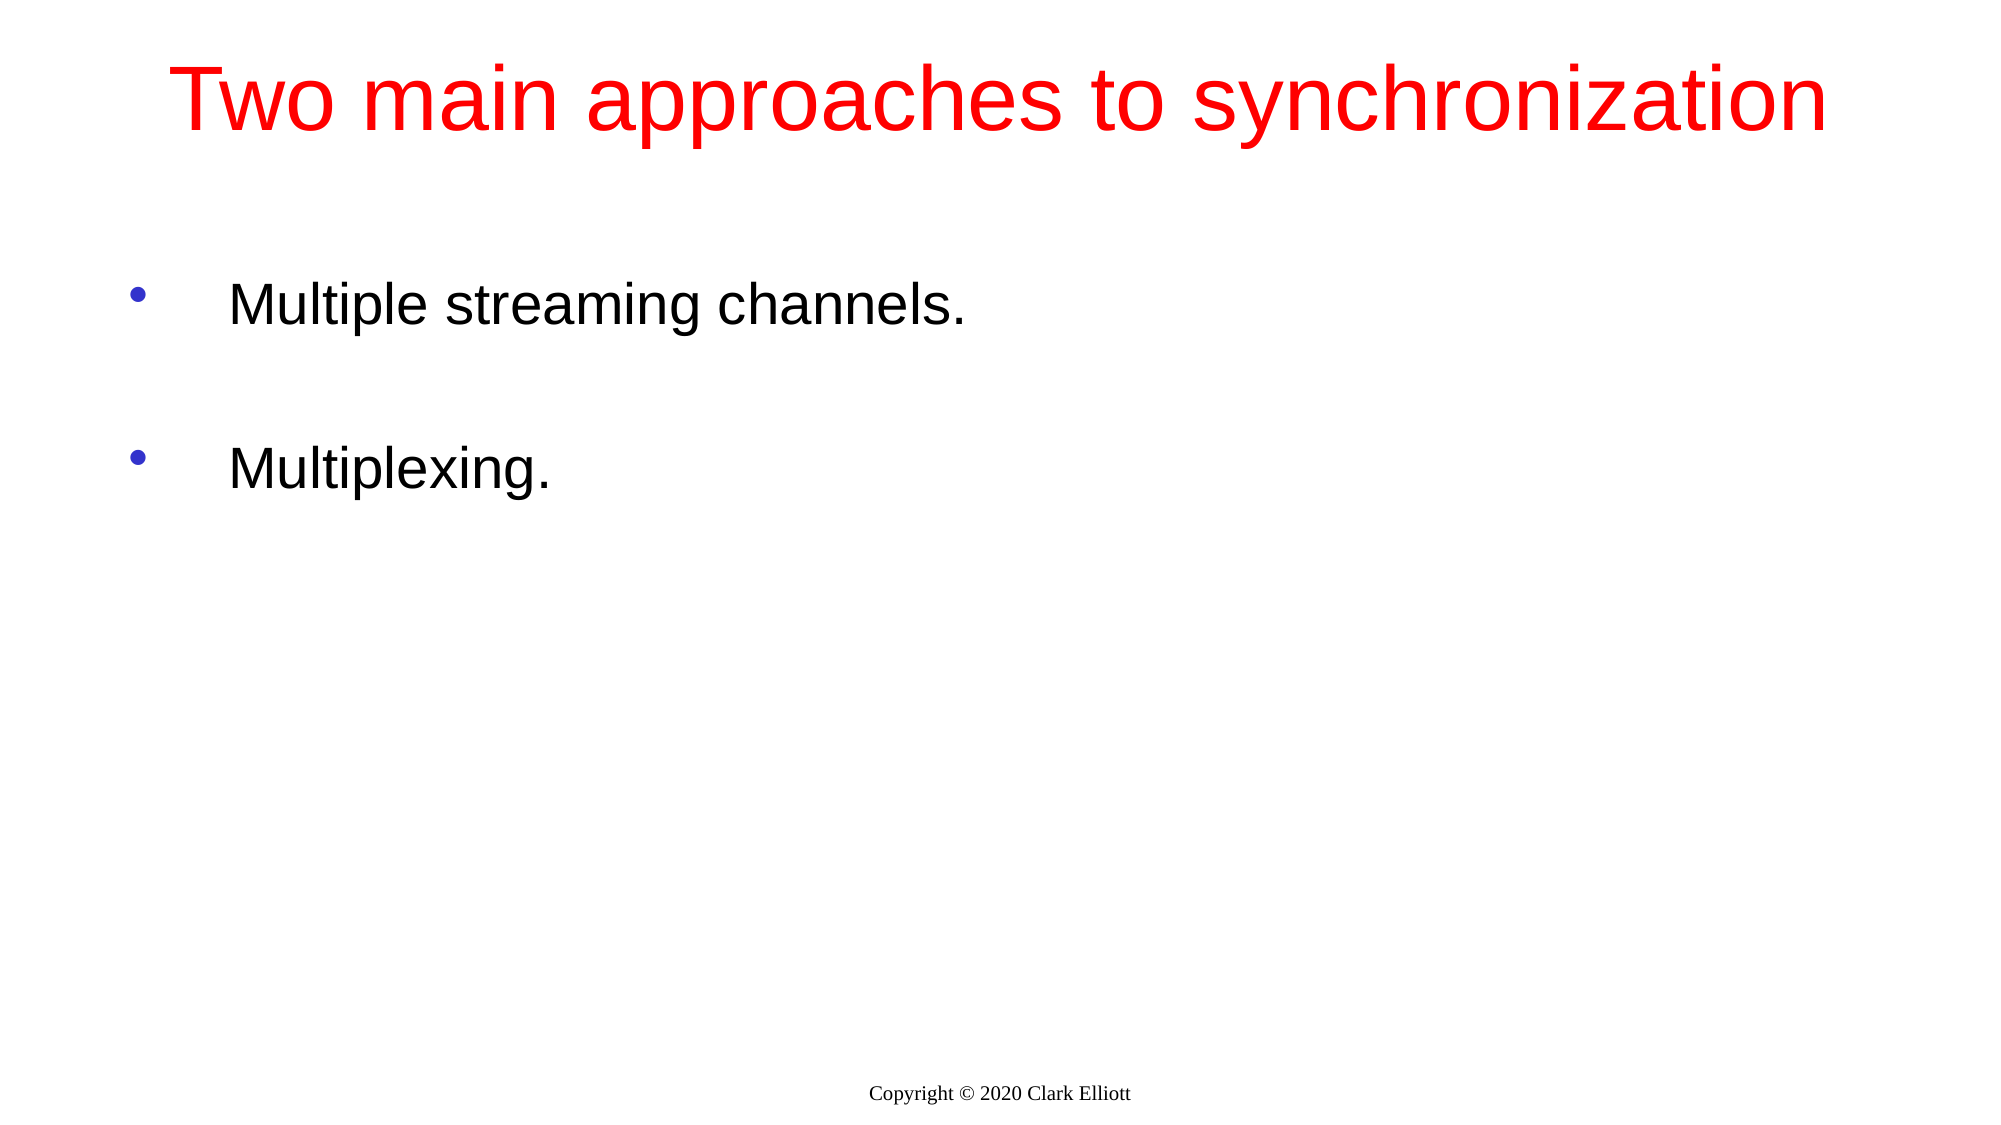

# Two main approaches to synchronization

Multiple streaming channels.

Multiplexing.
Copyright © 2020 Clark Elliott